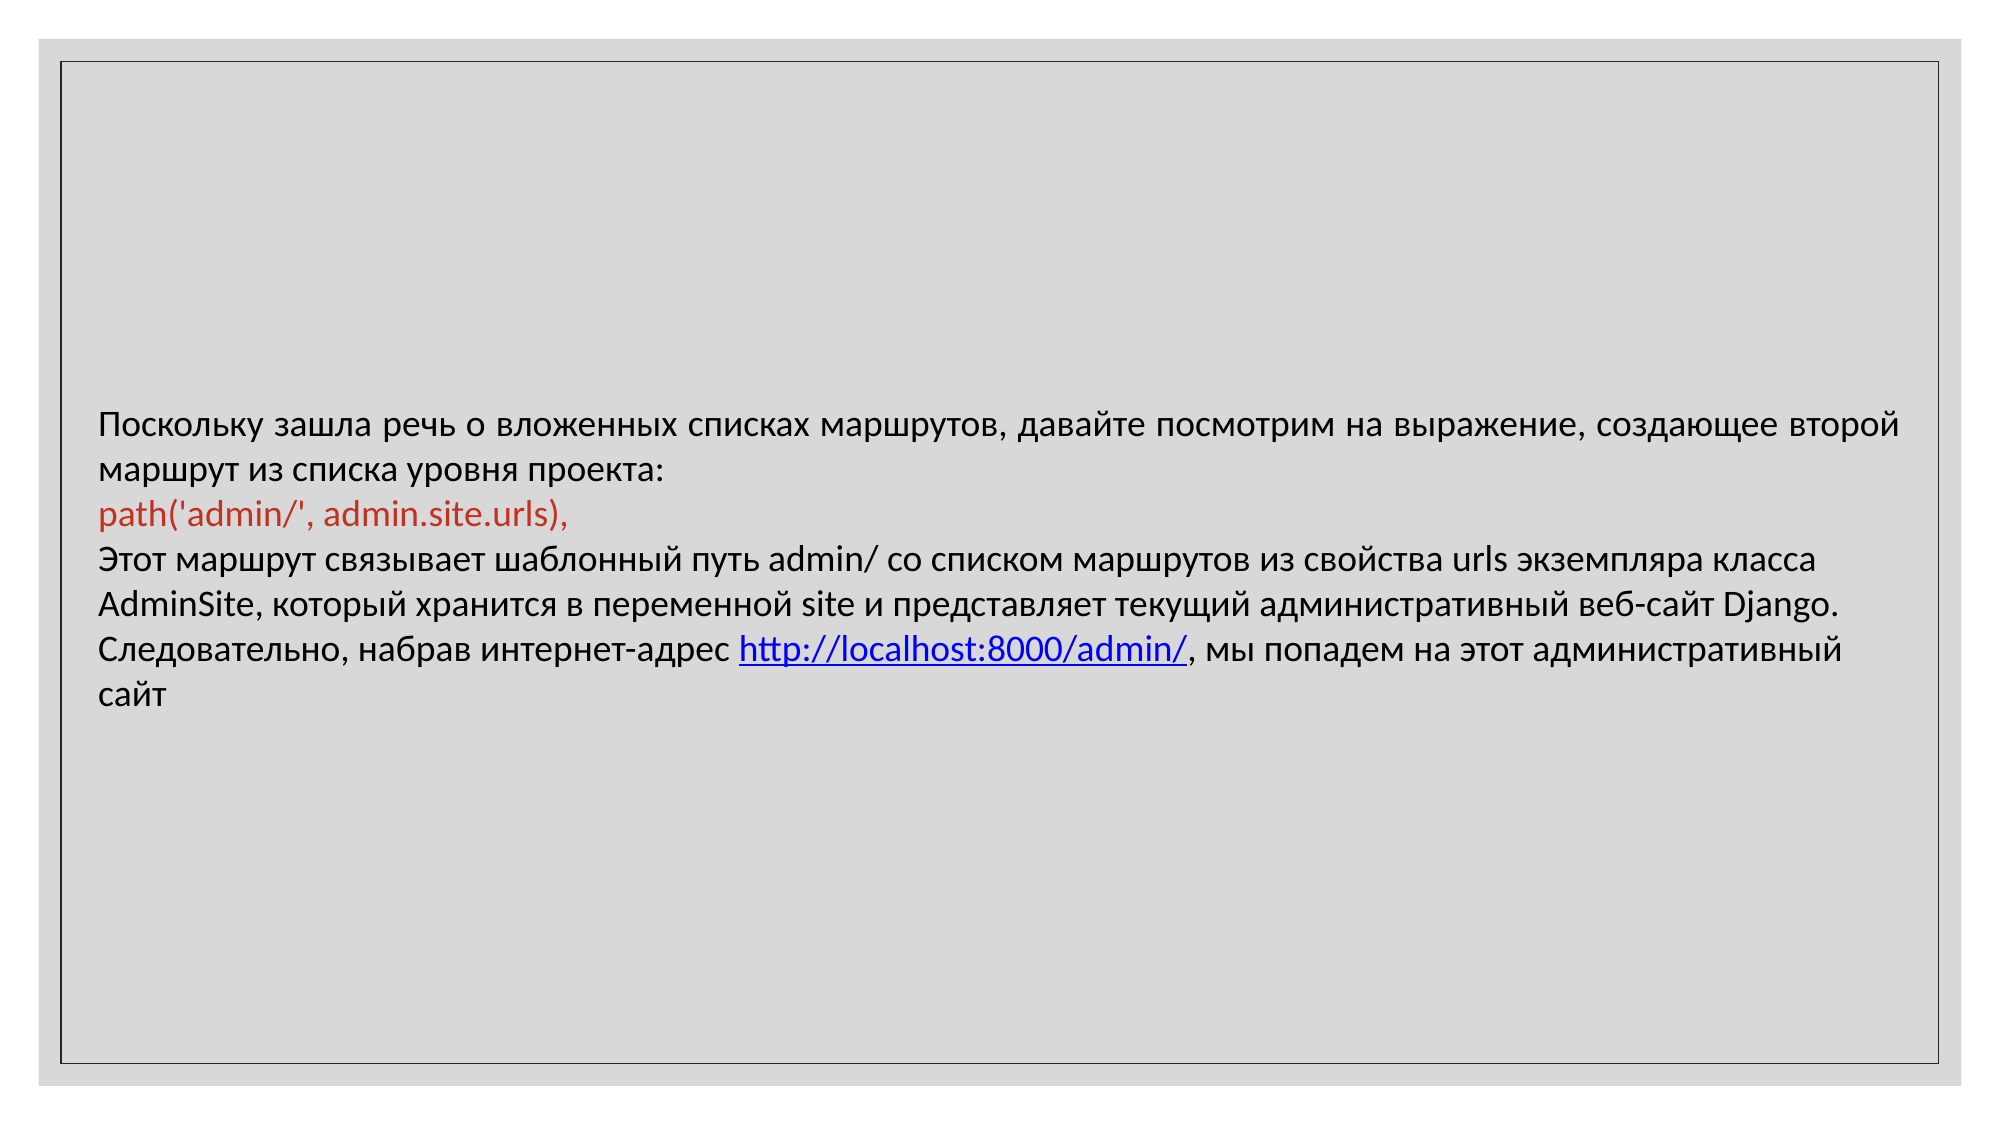

Поскольку зашла речь о вложенных списках маршрутов, давайте посмотрим на выражение, создающее второй маршрут из списка уровня проекта:
path('admin/', admin.site.urls),
Этот маршрут связывает шаблонный путь admin/ со списком маршрутов из свойства urls экземпляра класса AdminSite, который хранится в переменной site и представляет текущий административный веб-сайт Django. Следовательно, набрав интернет-адрес http://localhost:8000/admin/, мы попадем на этот административный сайт